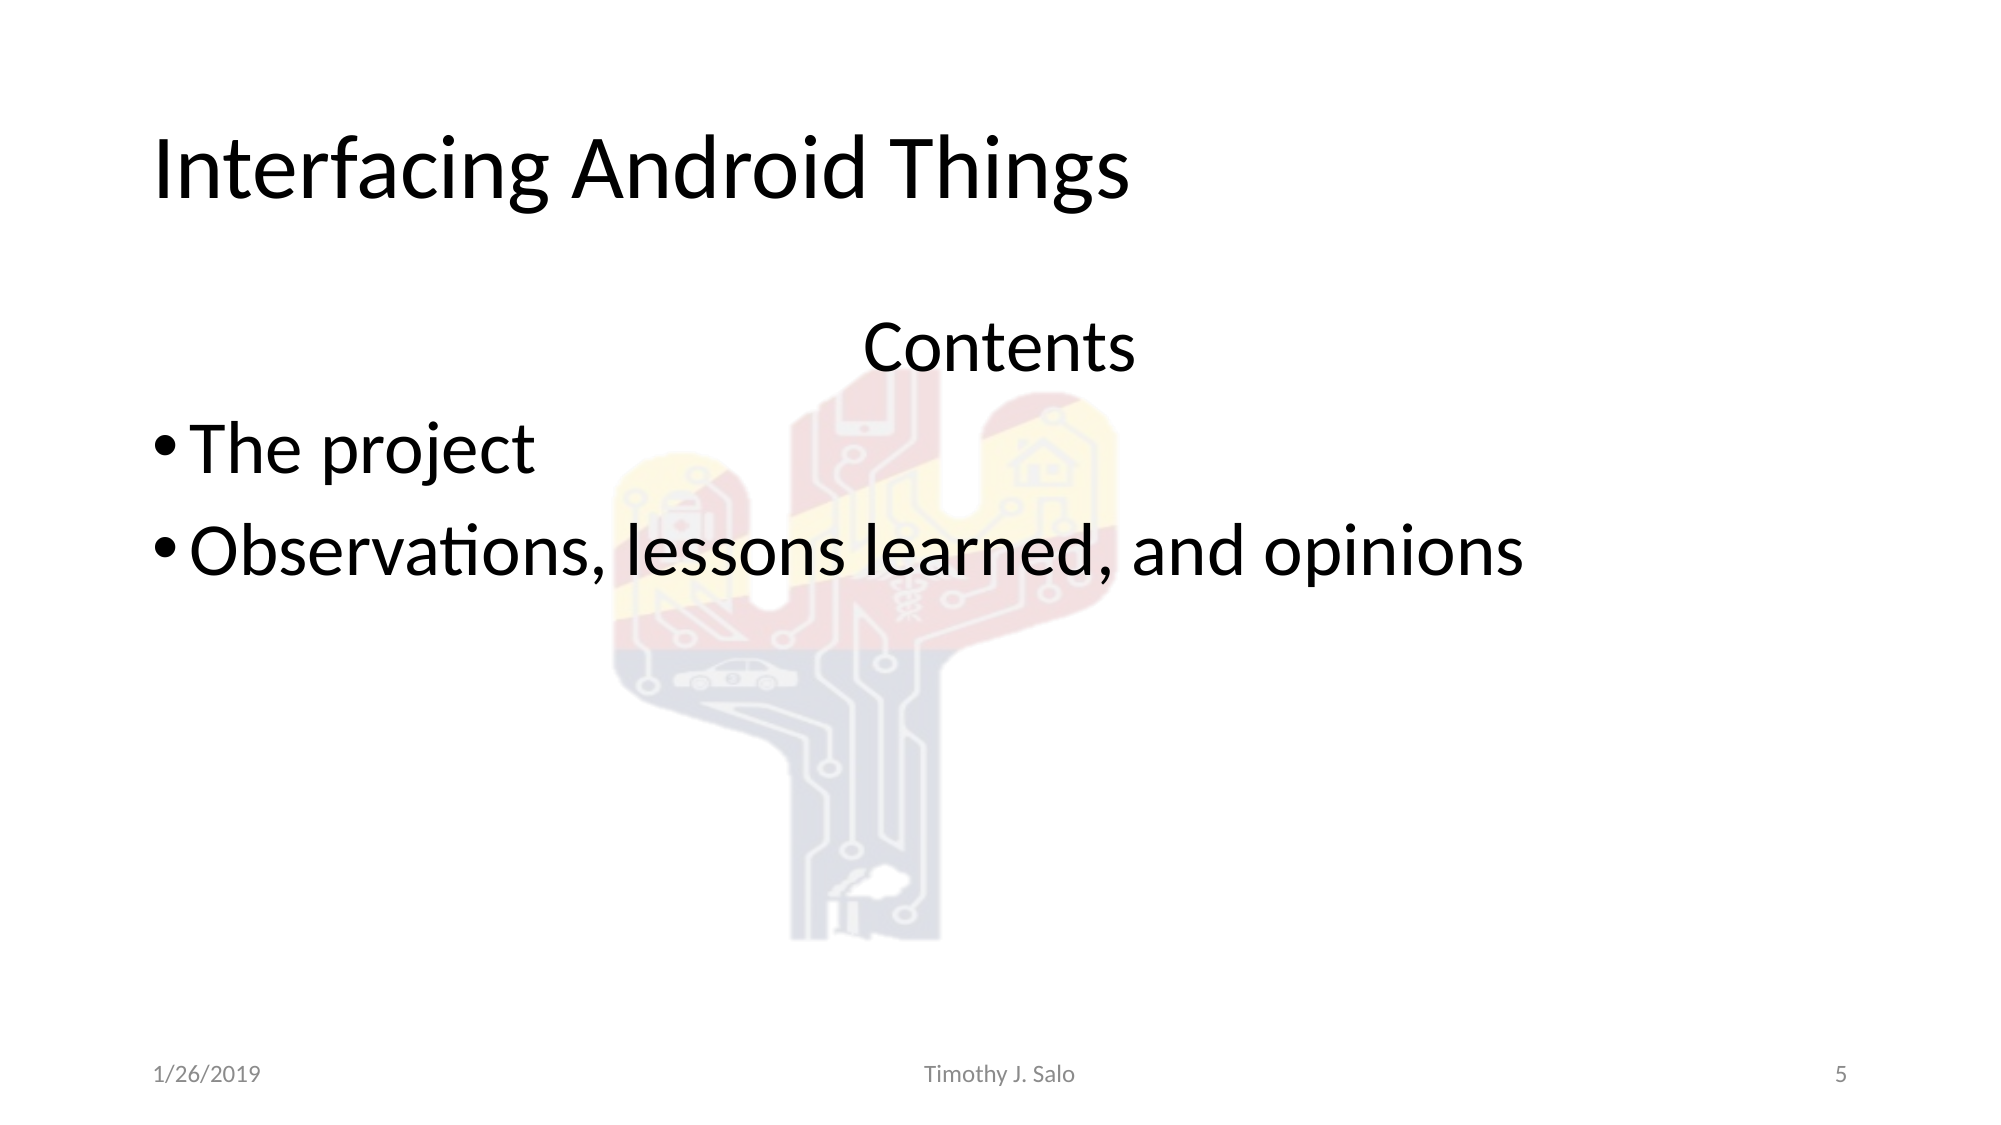

# Interfacing Android Things
Contents
The project
Observations, lessons learned, and opinions
1/26/2019
Timothy J. Salo
5